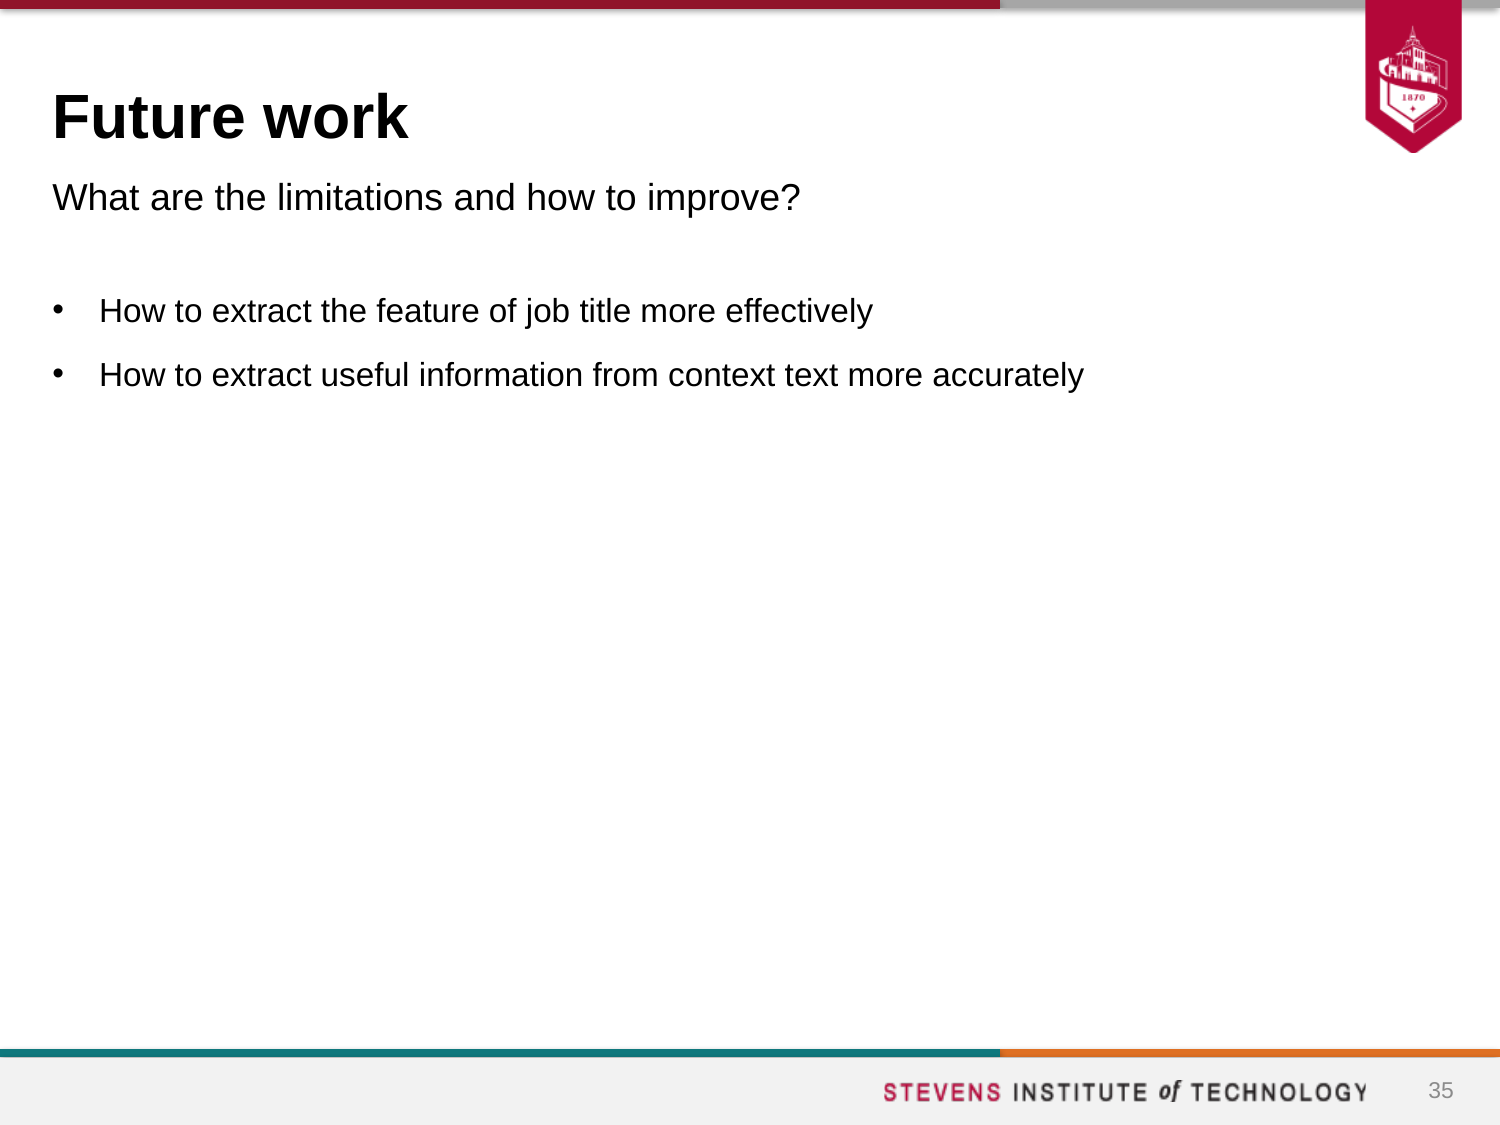

# Future work
What are the limitations and how to improve?
How to extract the feature of job title more effectively
How to extract useful information from context text more accurately
35